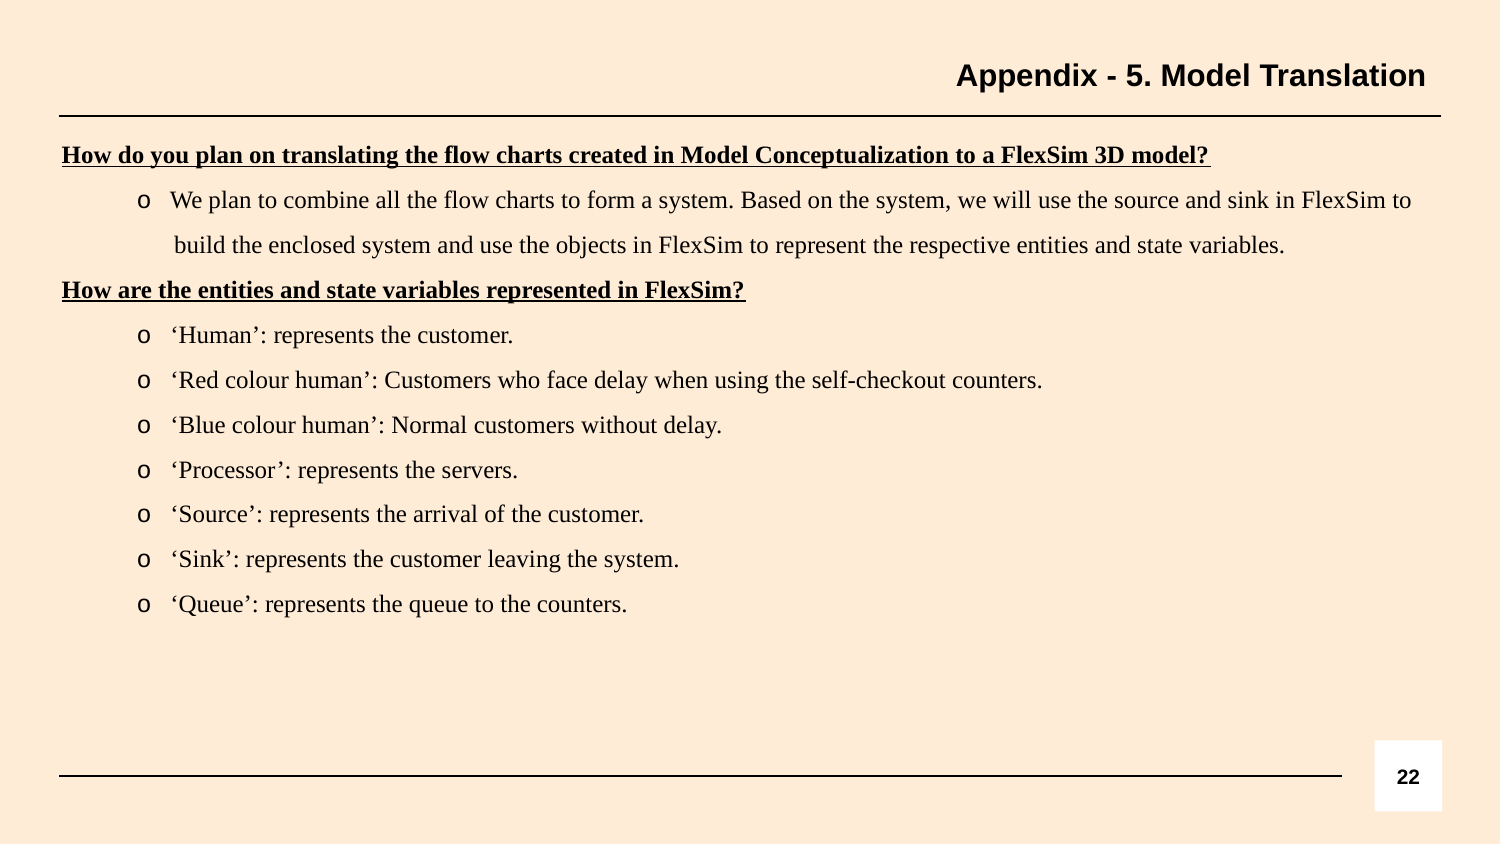

# Appendix - 5. Model Translation
How do you plan on translating the flow charts created in Model Conceptualization to a FlexSim 3D model?
o   We plan to combine all the flow charts to form a system. Based on the system, we will use the source and sink in FlexSim to build the enclosed system and use the objects in FlexSim to represent the respective entities and state variables.
How are the entities and state variables represented in FlexSim?
o   ‘Human’: represents the customer.
o   ‘Red colour human’: Customers who face delay when using the self-checkout counters.
o   ‘Blue colour human’: Normal customers without delay.
o   ‘Processor’: represents the servers.
o   ‘Source’: represents the arrival of the customer.
o   ‘Sink’: represents the customer leaving the system.
o   ‘Queue’: represents the queue to the counters.

22